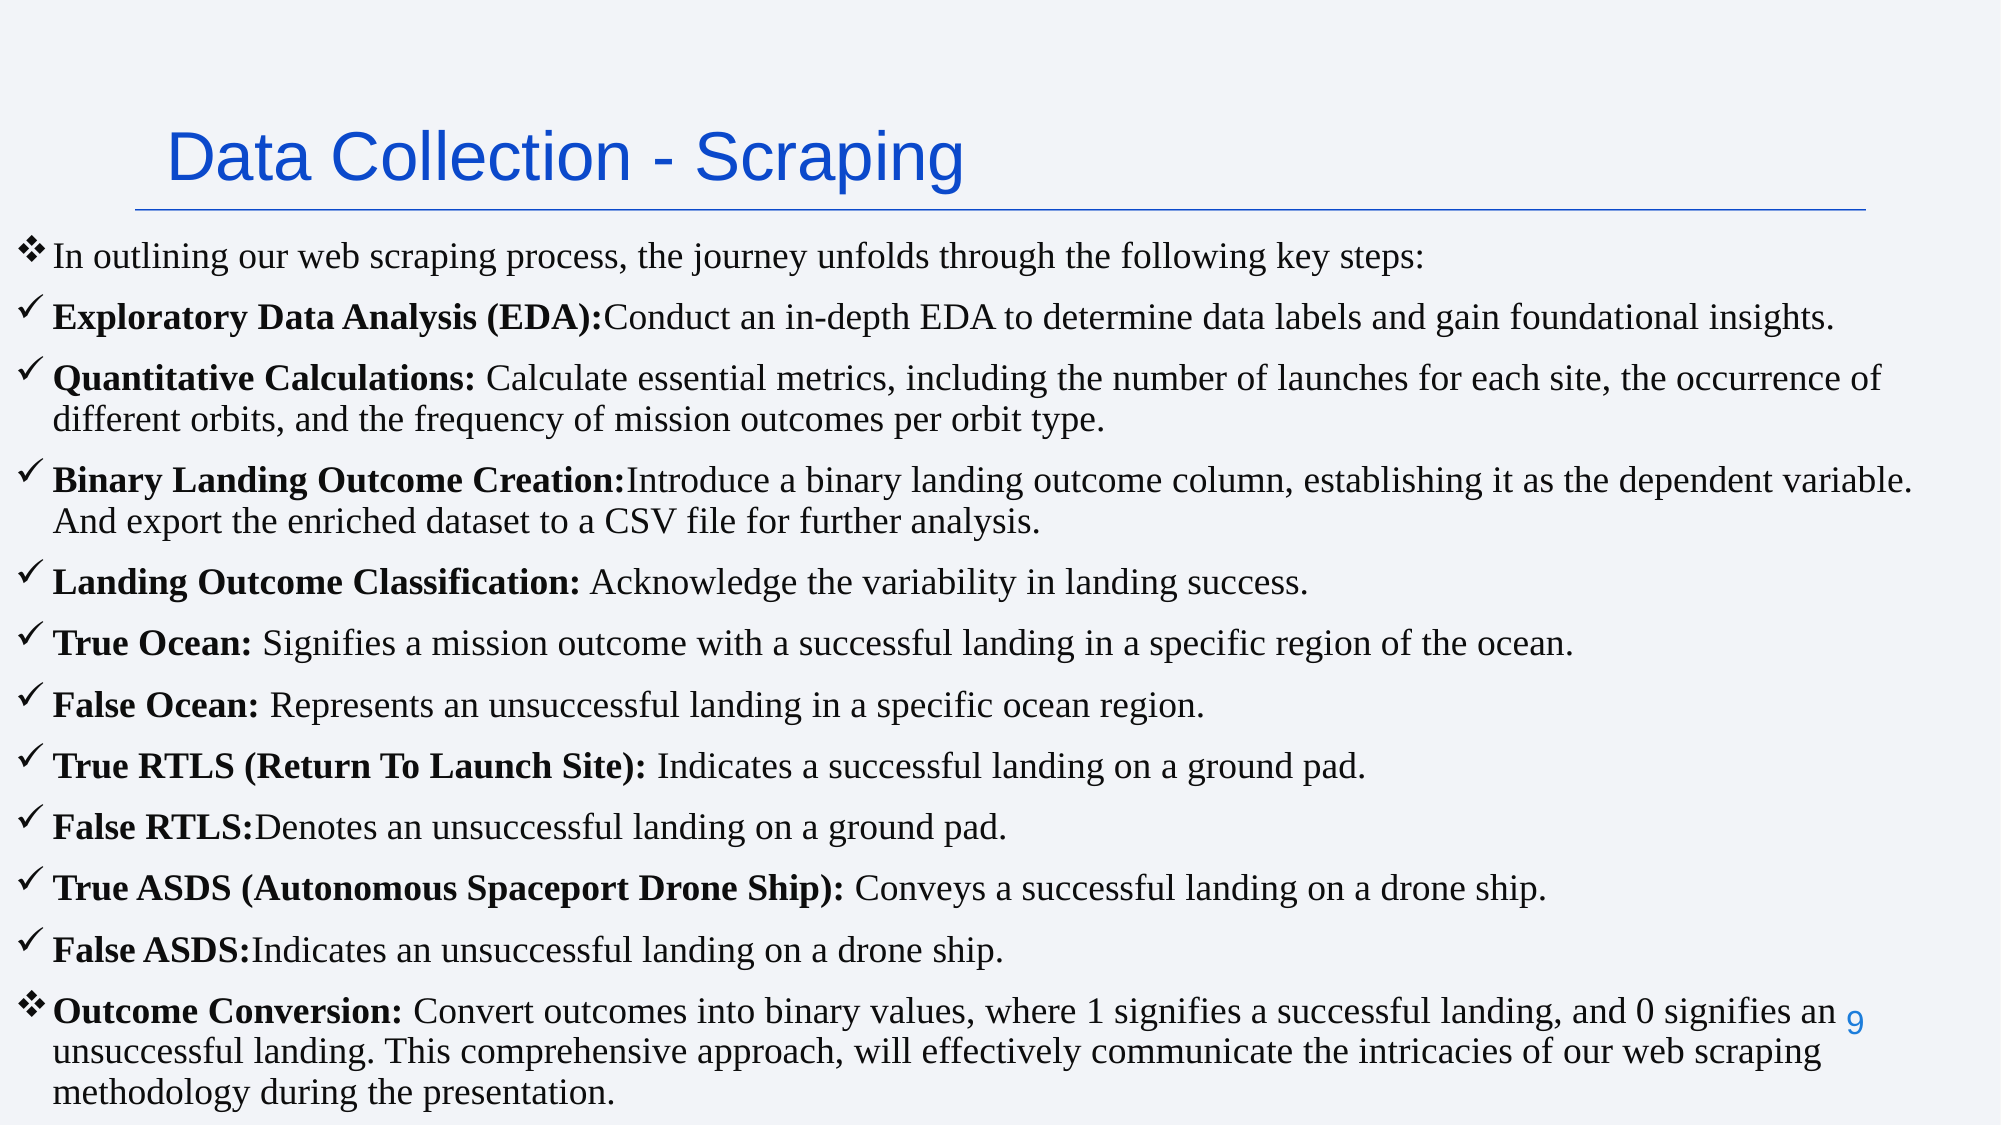

Data Collection - Scraping
In outlining our web scraping process, the journey unfolds through the following key steps:
Exploratory Data Analysis (EDA):Conduct an in-depth EDA to determine data labels and gain foundational insights.
Quantitative Calculations: Calculate essential metrics, including the number of launches for each site, the occurrence of different orbits, and the frequency of mission outcomes per orbit type.
Binary Landing Outcome Creation:Introduce a binary landing outcome column, establishing it as the dependent variable. And export the enriched dataset to a CSV file for further analysis.
Landing Outcome Classification: Acknowledge the variability in landing success.
True Ocean: Signifies a mission outcome with a successful landing in a specific region of the ocean.
False Ocean: Represents an unsuccessful landing in a specific ocean region.
True RTLS (Return To Launch Site): Indicates a successful landing on a ground pad.
False RTLS:Denotes an unsuccessful landing on a ground pad.
True ASDS (Autonomous Spaceport Drone Ship): Conveys a successful landing on a drone ship.
False ASDS:Indicates an unsuccessful landing on a drone ship.
Outcome Conversion: Convert outcomes into binary values, where 1 signifies a successful landing, and 0 signifies an unsuccessful landing. This comprehensive approach, will effectively communicate the intricacies of our web scraping methodology during the presentation.

9